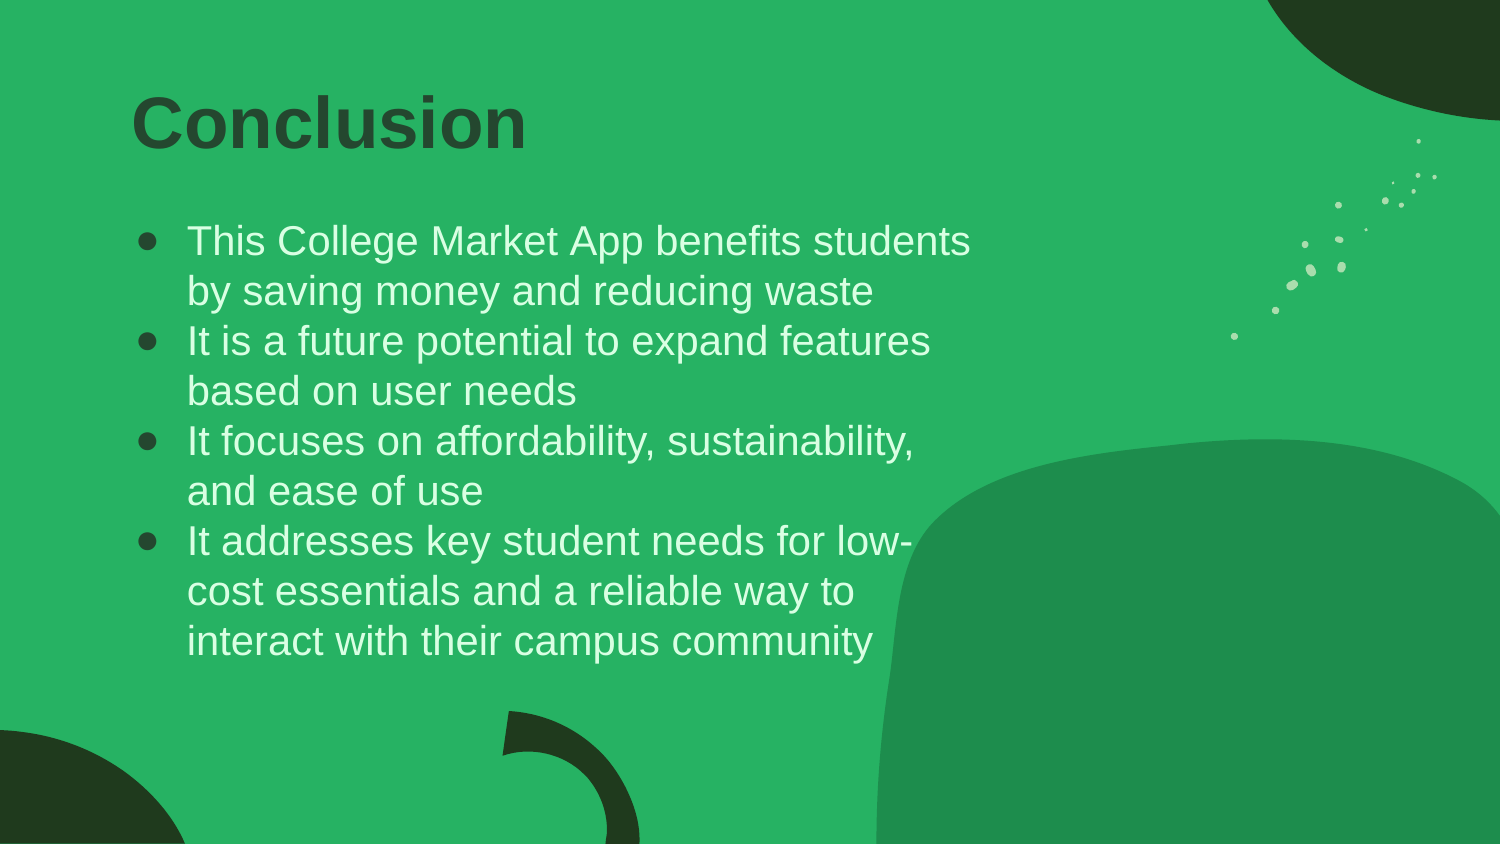

# Conclusion
This College Market App benefits students by saving money and reducing waste
It is a future potential to expand features based on user needs
It focuses on affordability, sustainability, and ease of use
It addresses key student needs for low-cost essentials and a reliable way to interact with their campus community